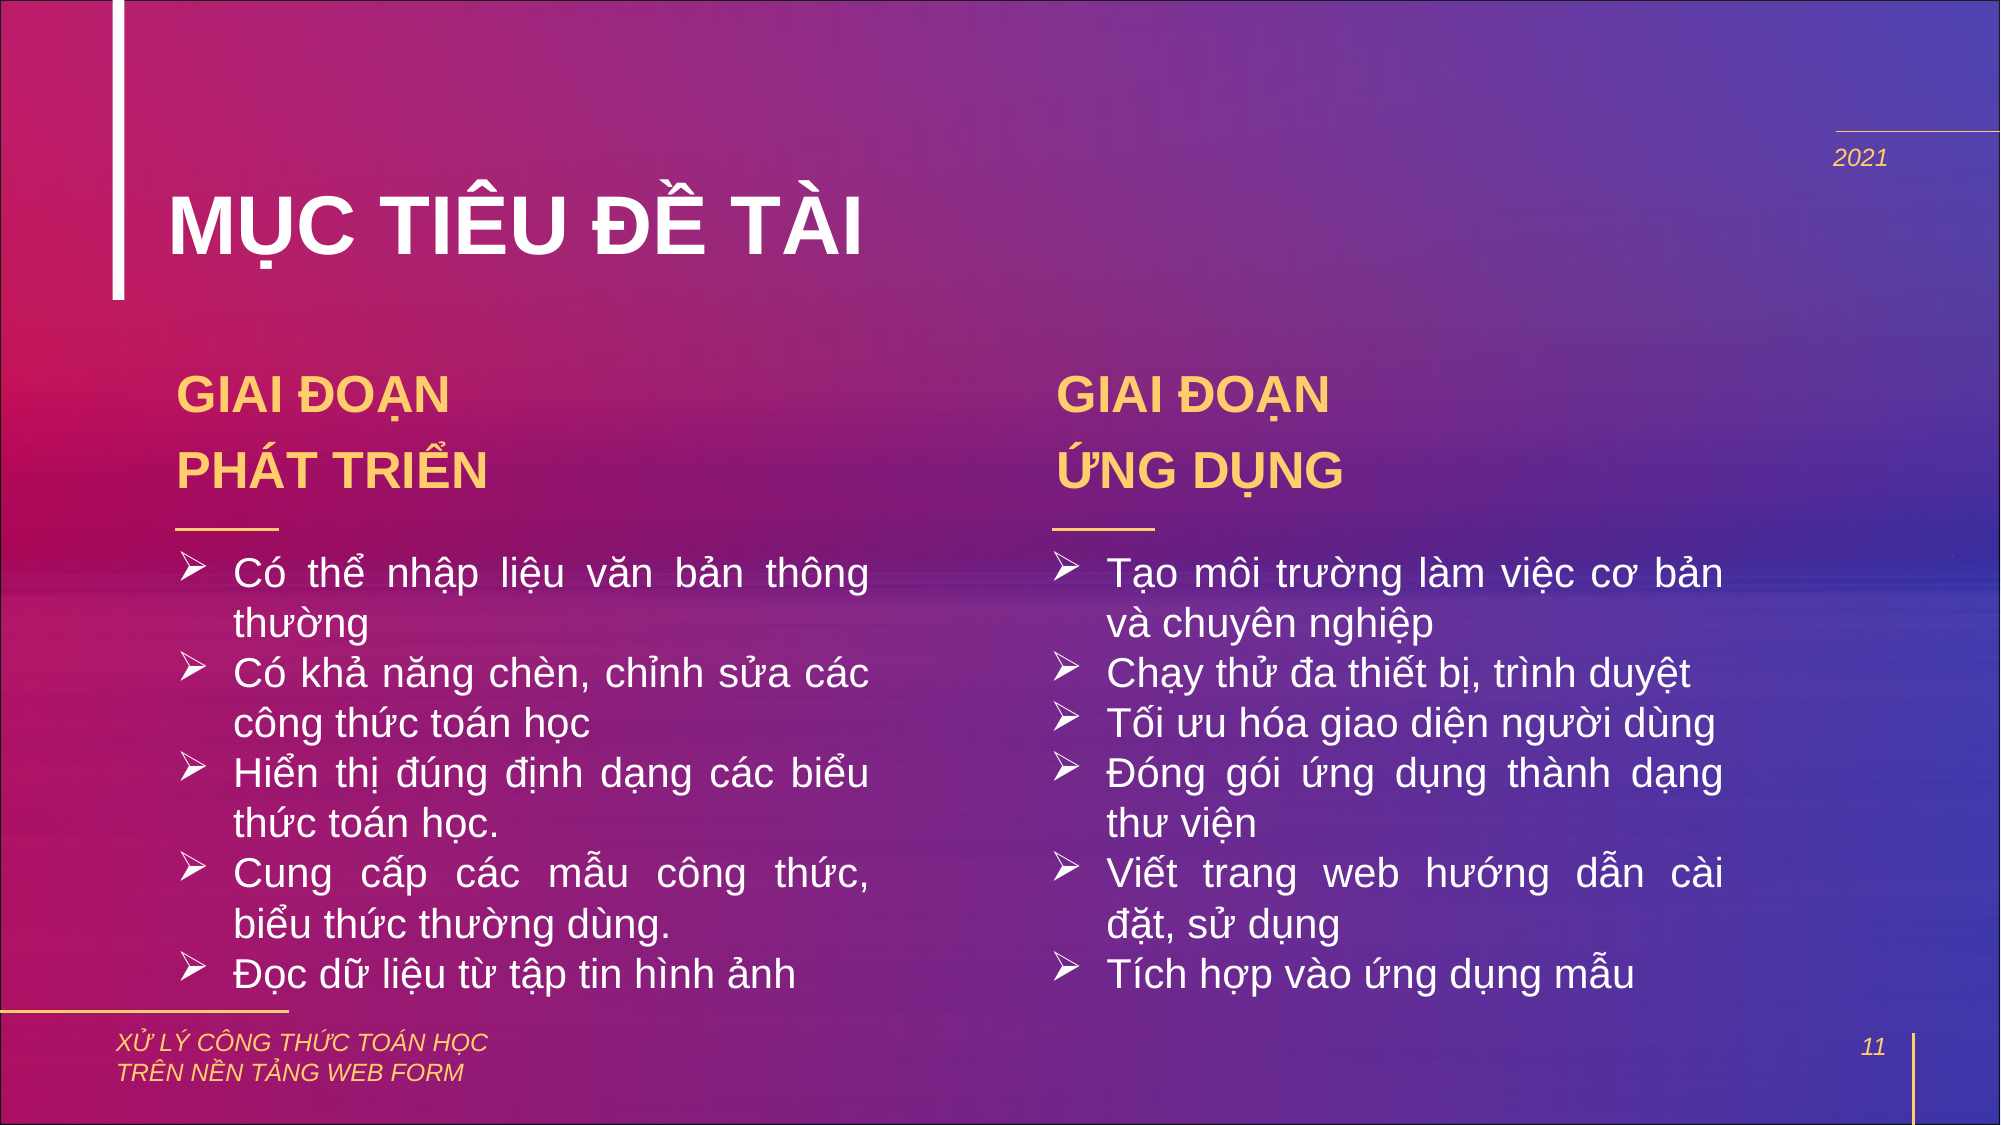

# MỤC TIÊU ĐỀ TÀI
2021
GIAI ĐOẠN
PHÁT TRIỂN
GIAI ĐOẠN
ỨNG DỤNG
Có thể nhập liệu văn bản thông thường
Có khả năng chèn, chỉnh sửa các công thức toán học
Hiển thị đúng định dạng các biểu thức toán học.
Cung cấp các mẫu công thức, biểu thức thường dùng.
Đọc dữ liệu từ tập tin hình ảnh
Tạo môi trường làm việc cơ bản và chuyên nghiệp
Chạy thử đa thiết bị, trình duyệt
Tối ưu hóa giao diện người dùng
Đóng gói ứng dụng thành dạng thư viện
Viết trang web hướng dẫn cài đặt, sử dụng
Tích hợp vào ứng dụng mẫu
11
XỬ LÝ CÔNG THỨC TOÁN HỌC
TRÊN NỀN TẢNG WEB FORM